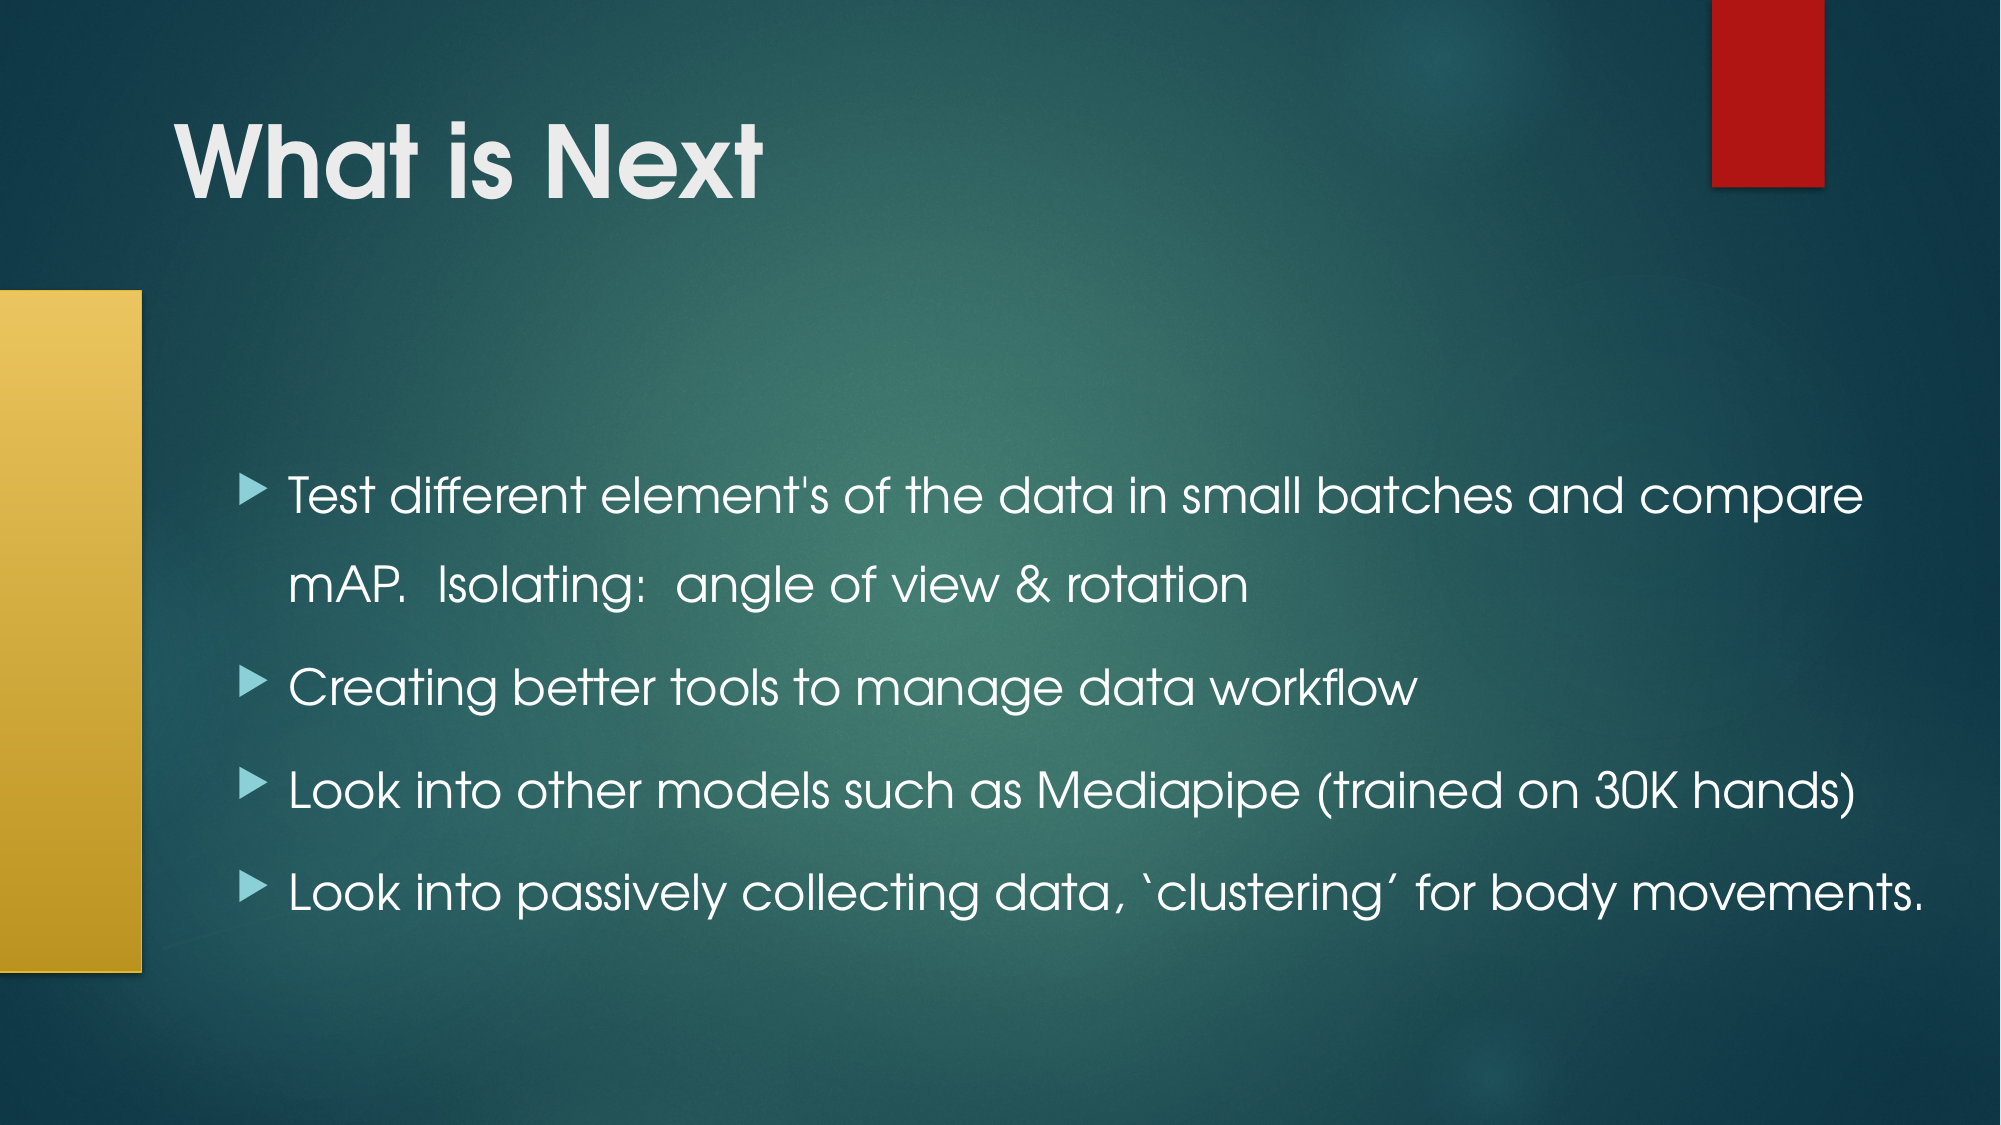

# What is Next

Test different element's of the data in small batches and compare mAP.  Isolating:  angle of view & rotation
Creating better tools to manage data workflow
Look into other models such as Mediapipe (trained on 30K hands)
Look into passively collecting data, ‘clustering’ for body movements.